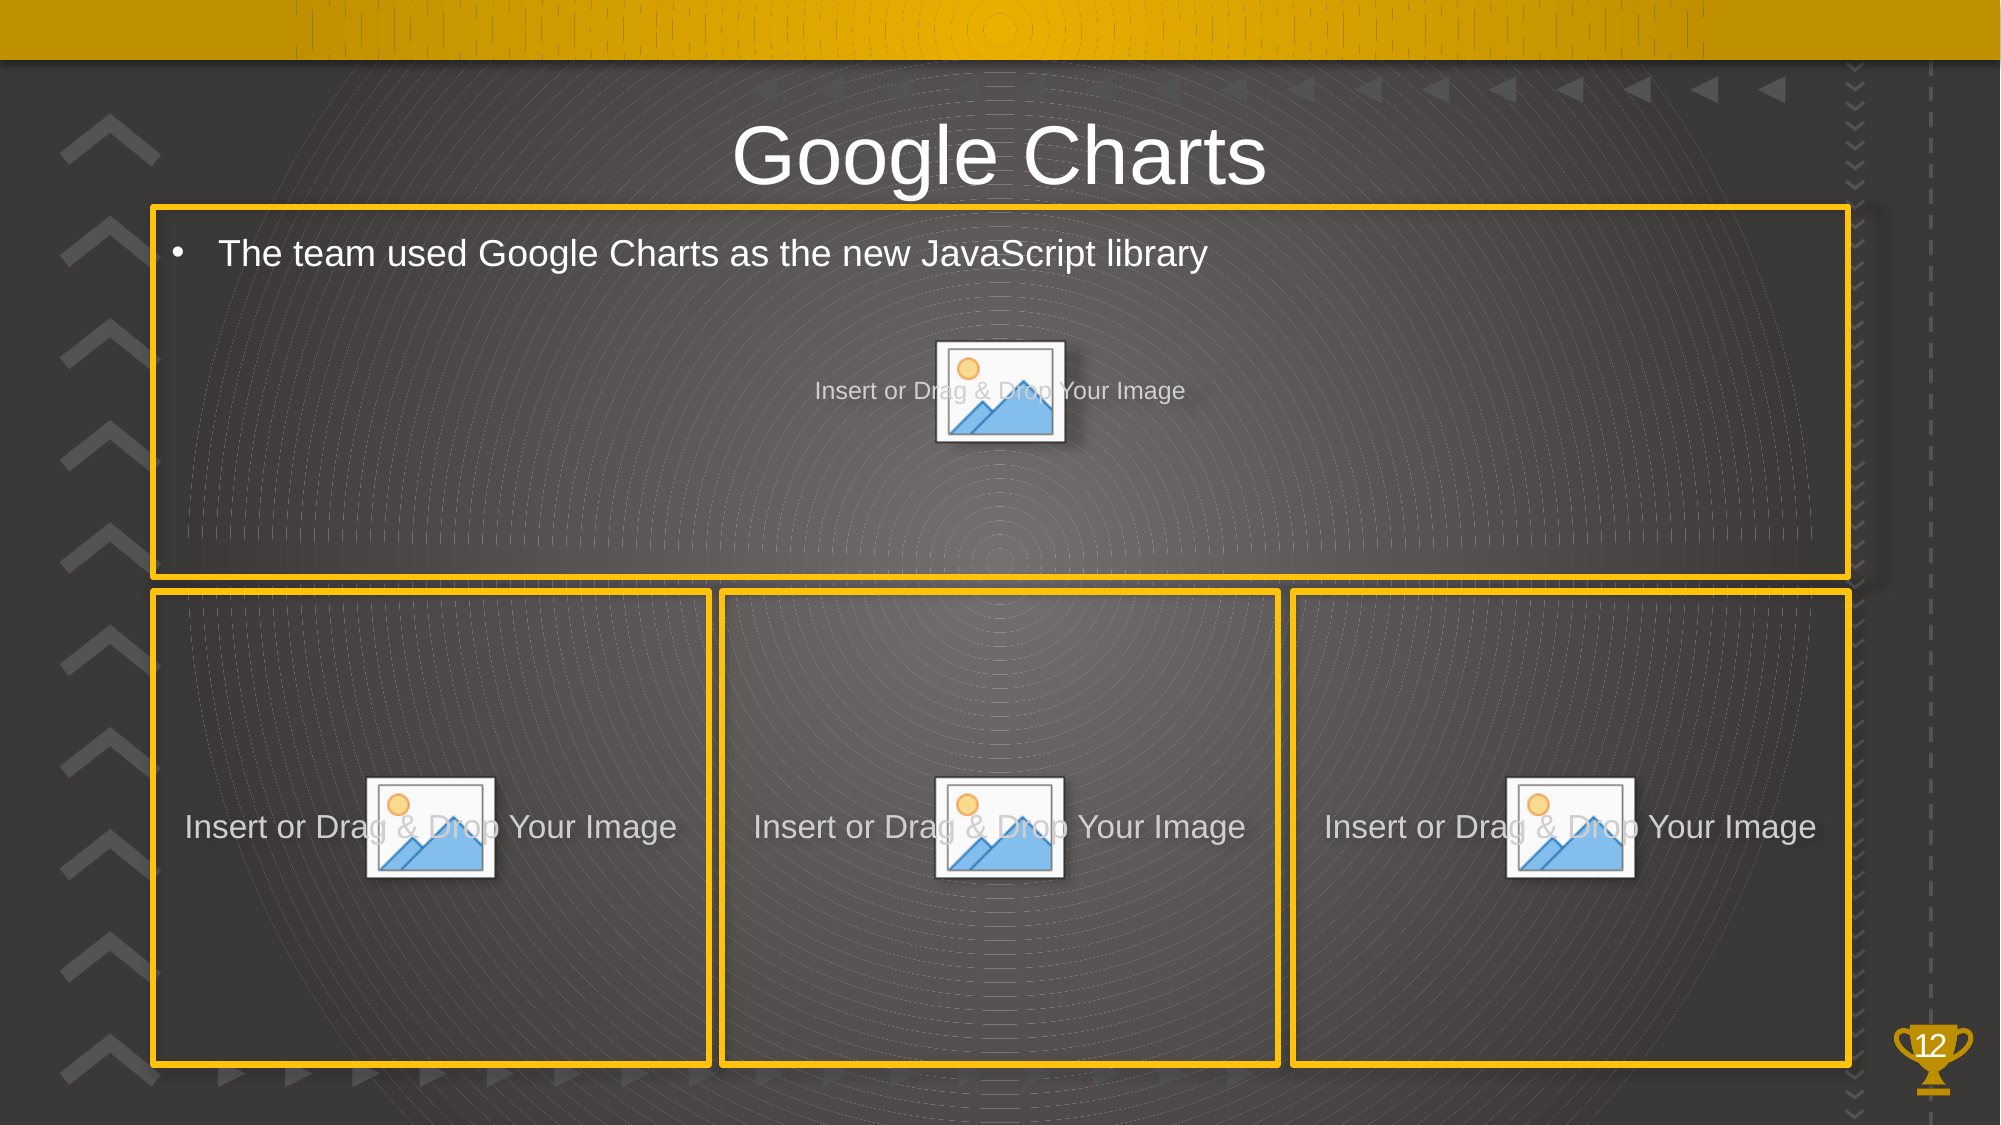

# Google Charts

The team used Google Charts as the new JavaScript library

12